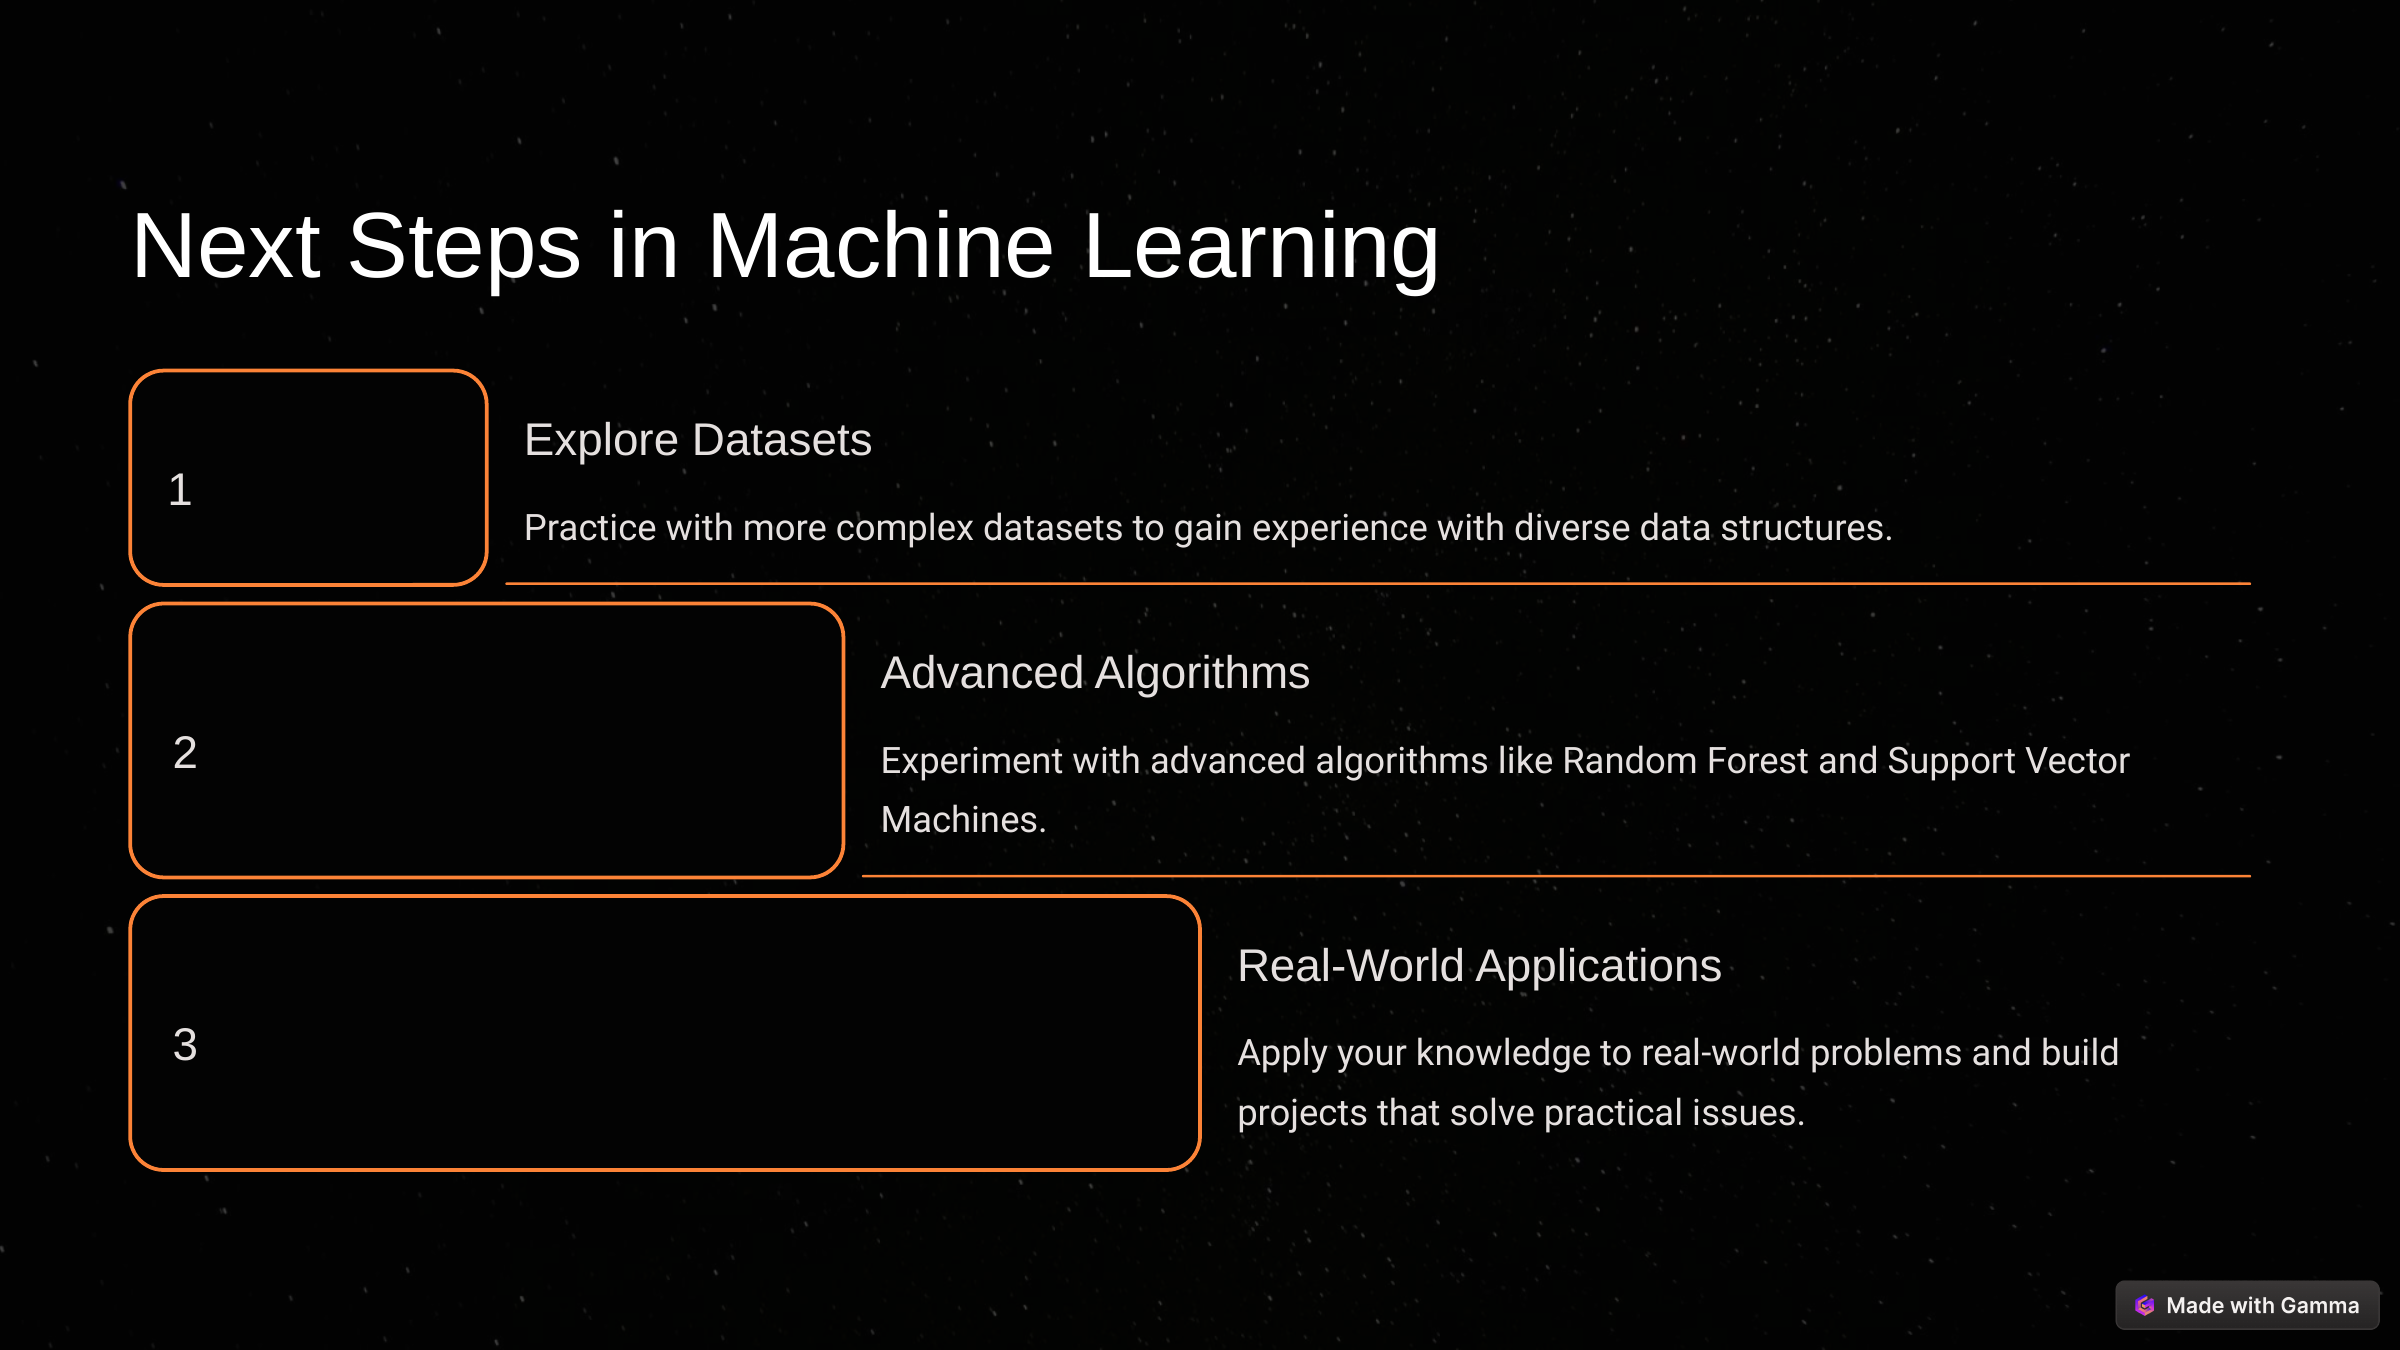

Next Steps in Machine Learning

Explore Datasets
1
Practice with more complex datasets to gain experience with diverse data structures.

Advanced Algorithms
2
Experiment with advanced algorithms like Random Forest and Support Vector Machines.

Real-World Applications
3
Apply your knowledge to real-world problems and build projects that solve practical issues.